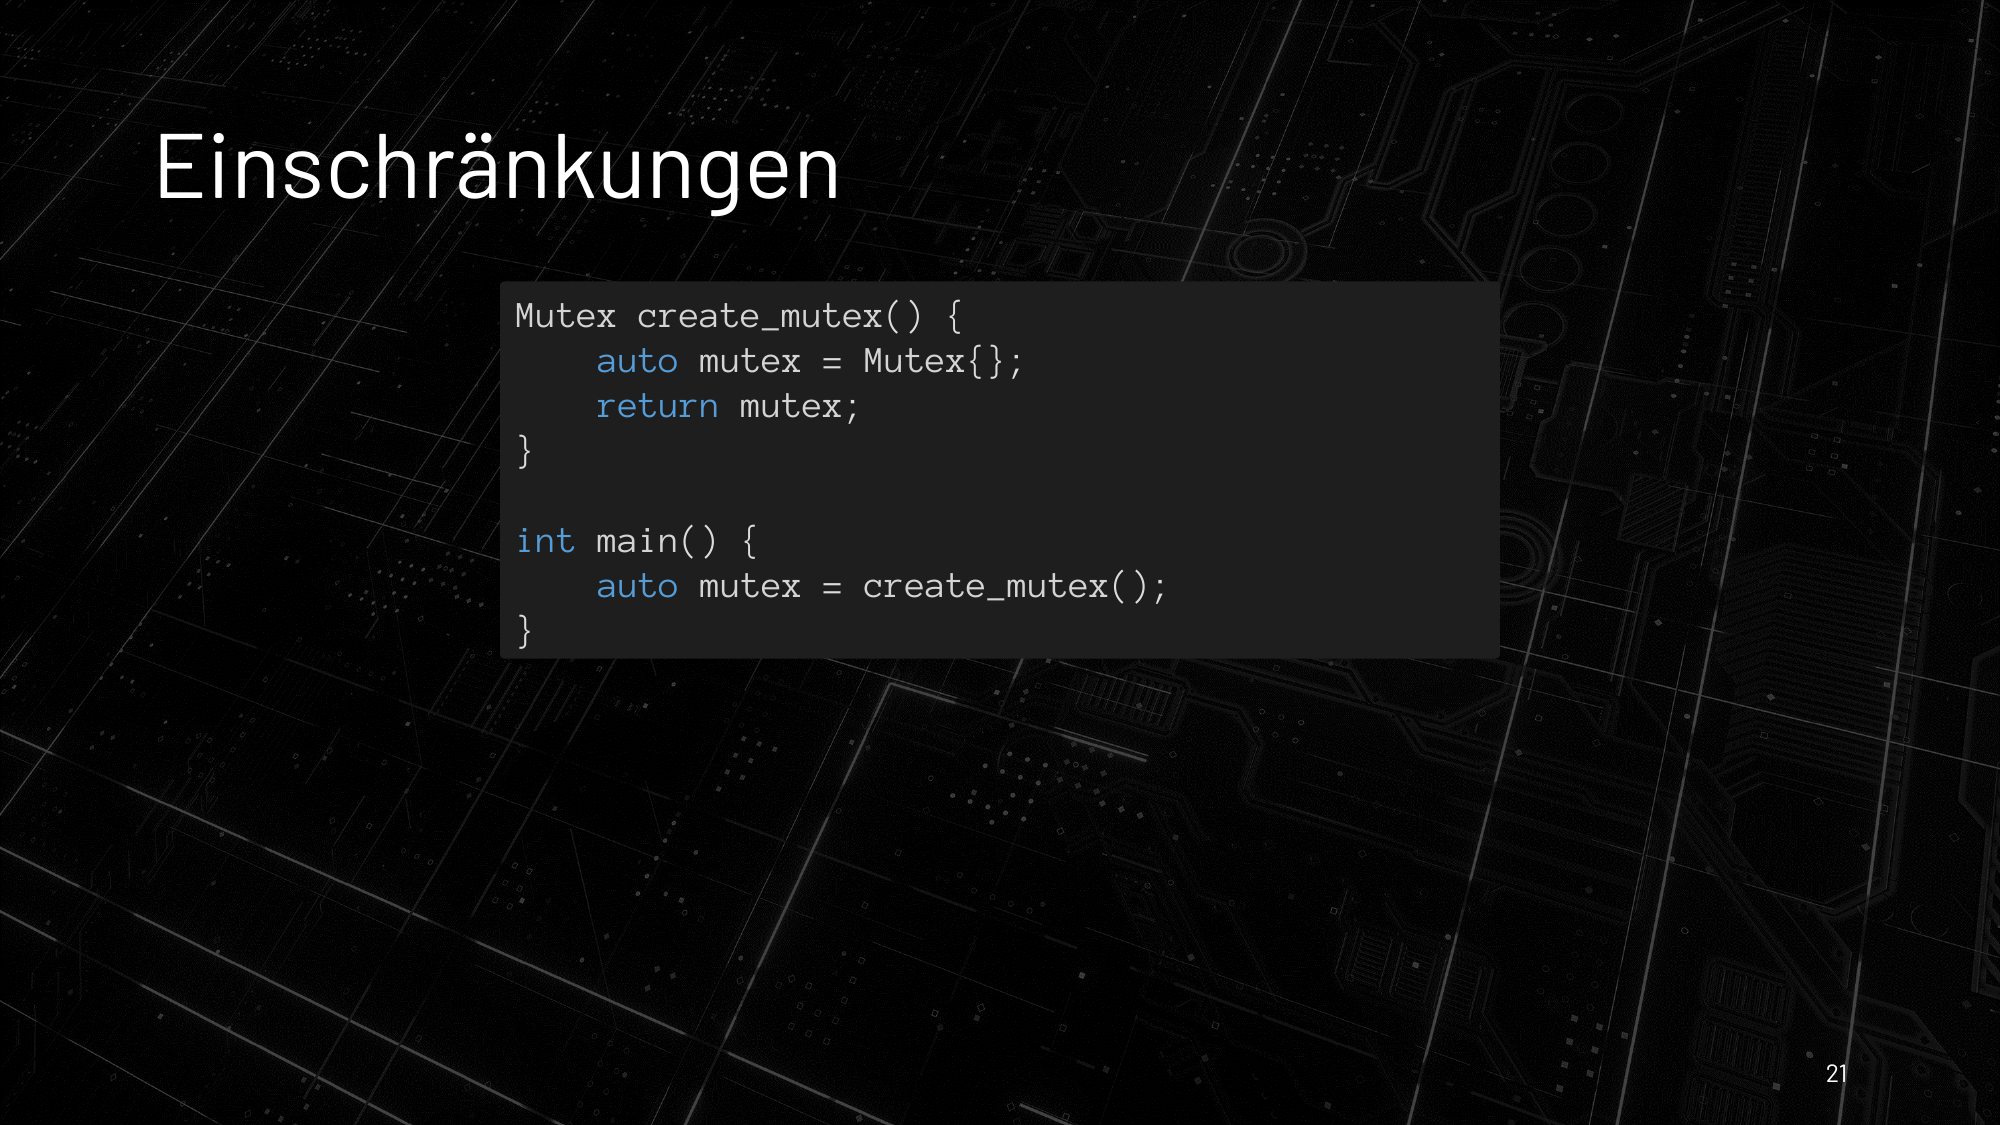

# Einschränkungen
Mutex create_mutex() {
    auto mutex = Mutex{};
    return mutex;
}
int main() {
    auto mutex = create_mutex();
}
21